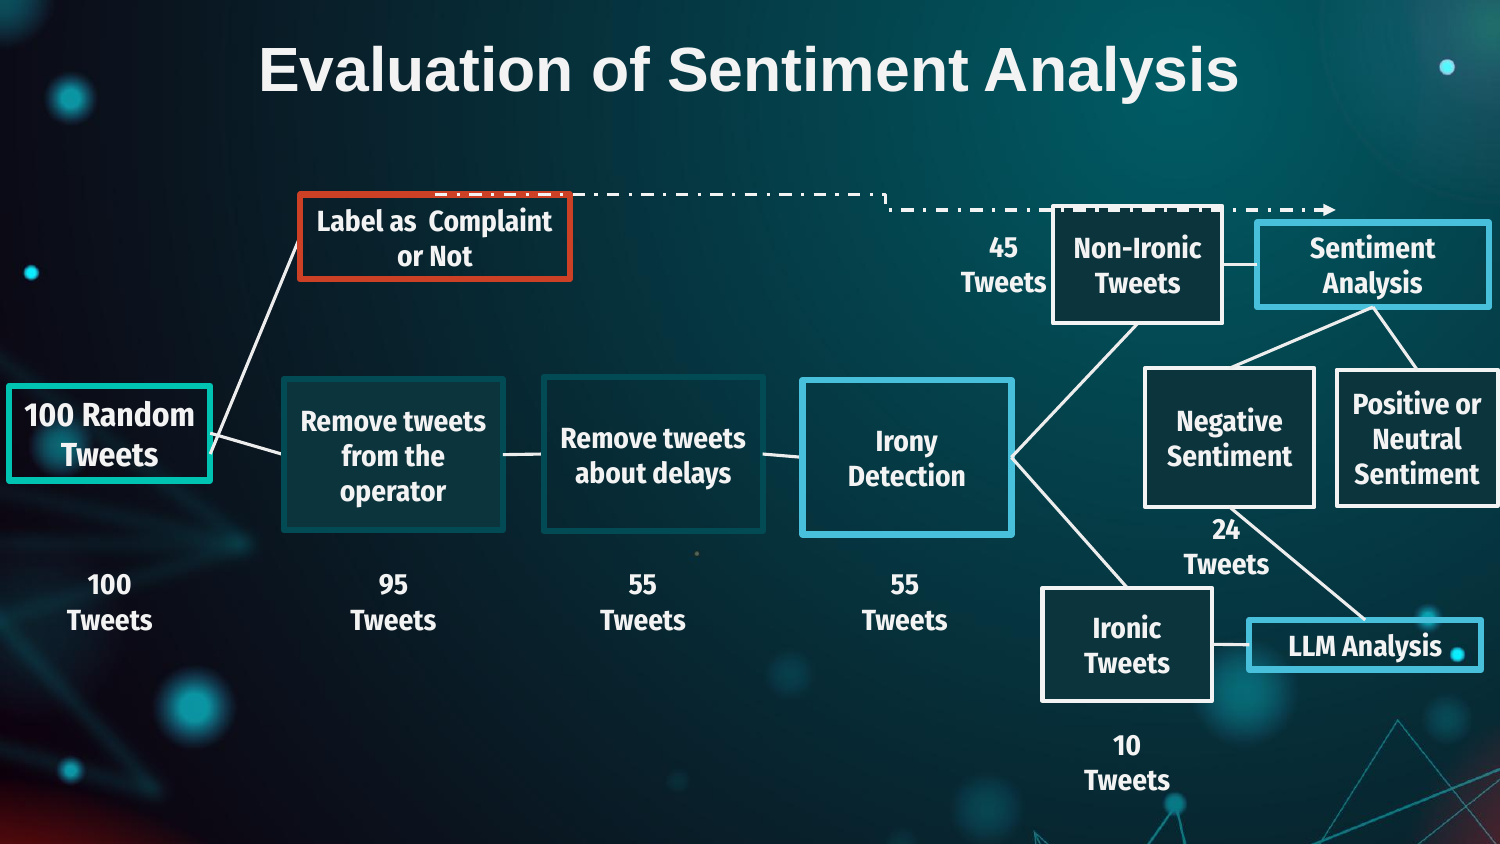

# Evaluation of Sentiment Analysis
Label as  Complaint or Not
Non-Ironic Tweets
Sentiment Analysis
45 Tweets
Negative Sentiment
Positive or Neutral Sentiment

Remove tweets about delays

Irony Detection

Remove tweets from the operator
100 Random Tweets
24 Tweets
100 Tweets
95 Tweets
55 Tweets
55 Tweets
LLM Analysis
Ironic Tweets
10 Tweets